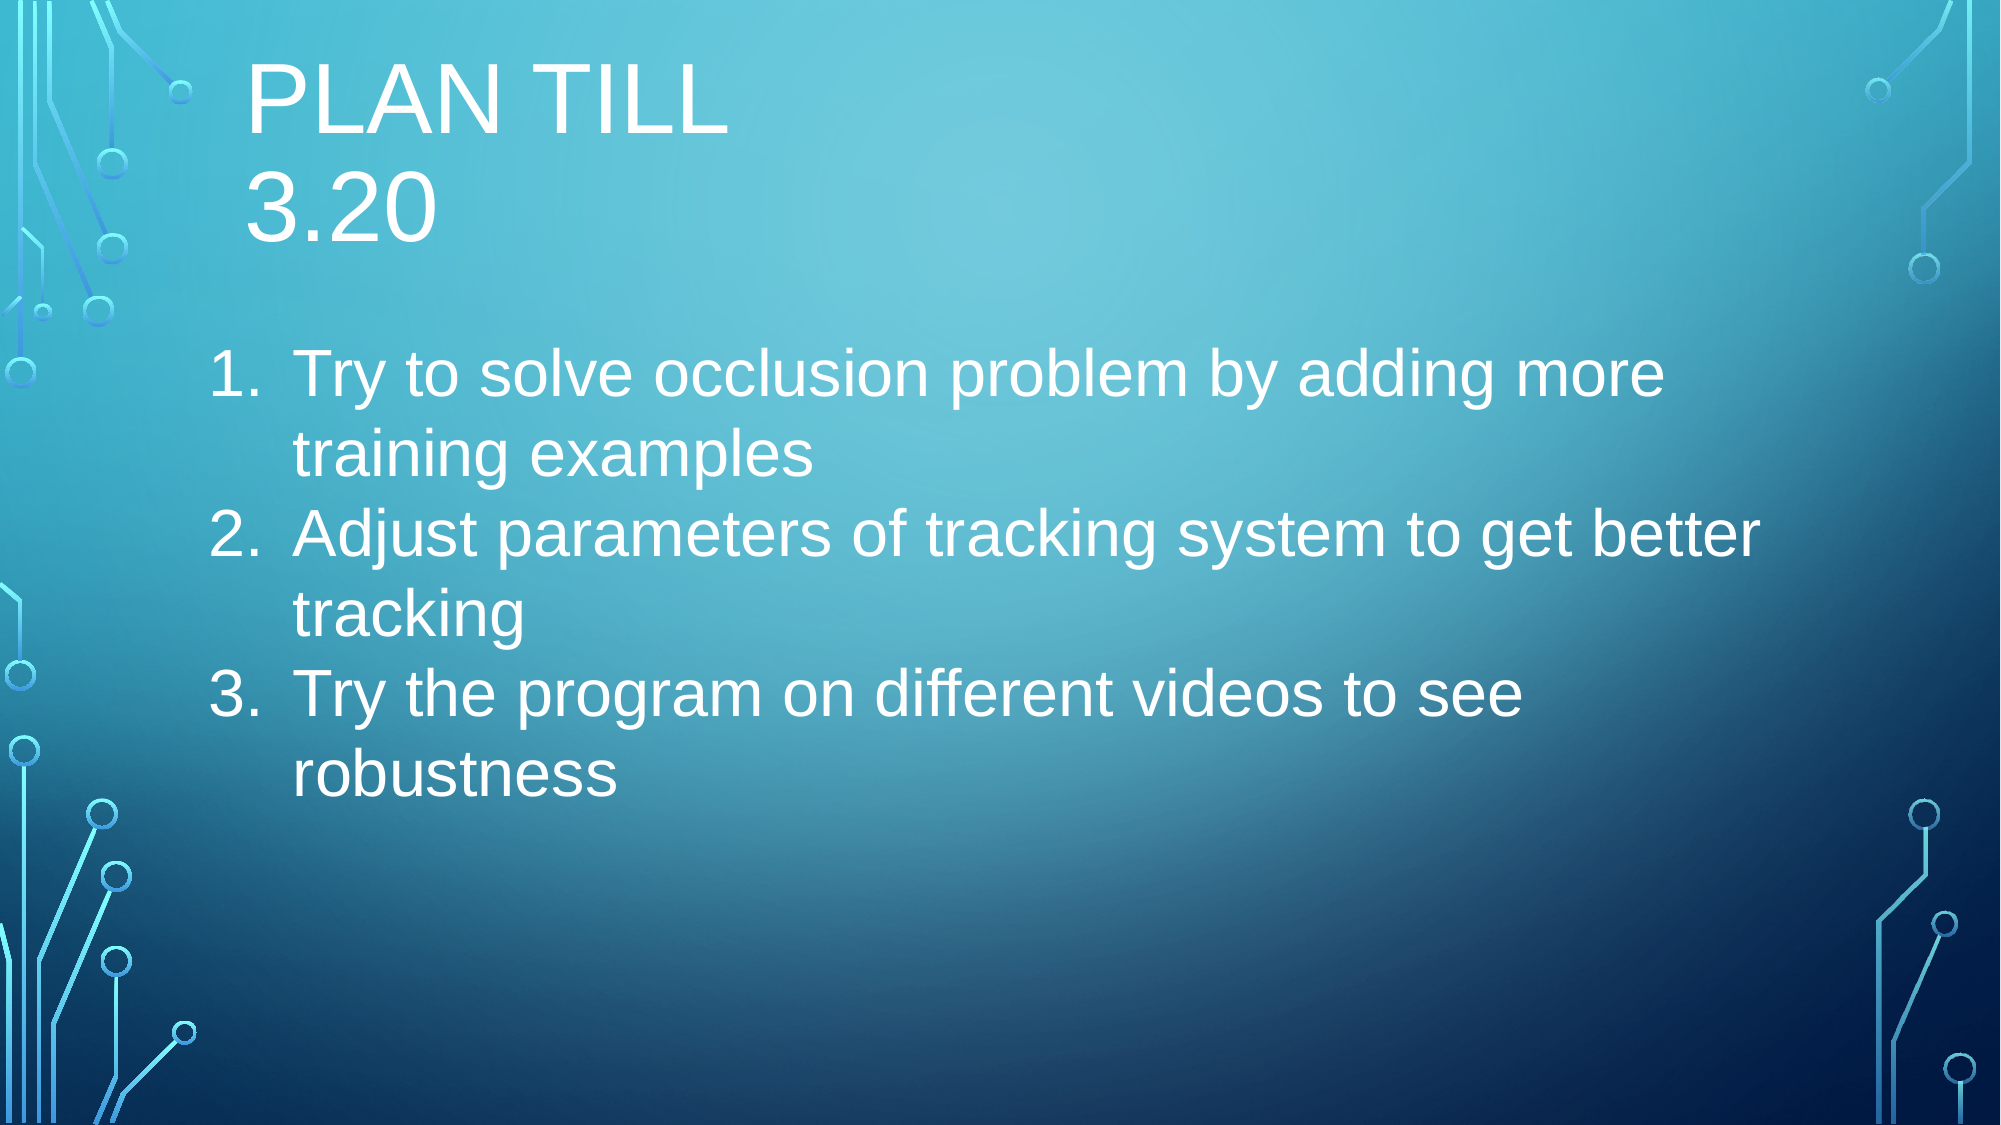

# Plan till 3.20
Try to solve occlusion problem by adding more training examples
Adjust parameters of tracking system to get better tracking
Try the program on different videos to see robustness